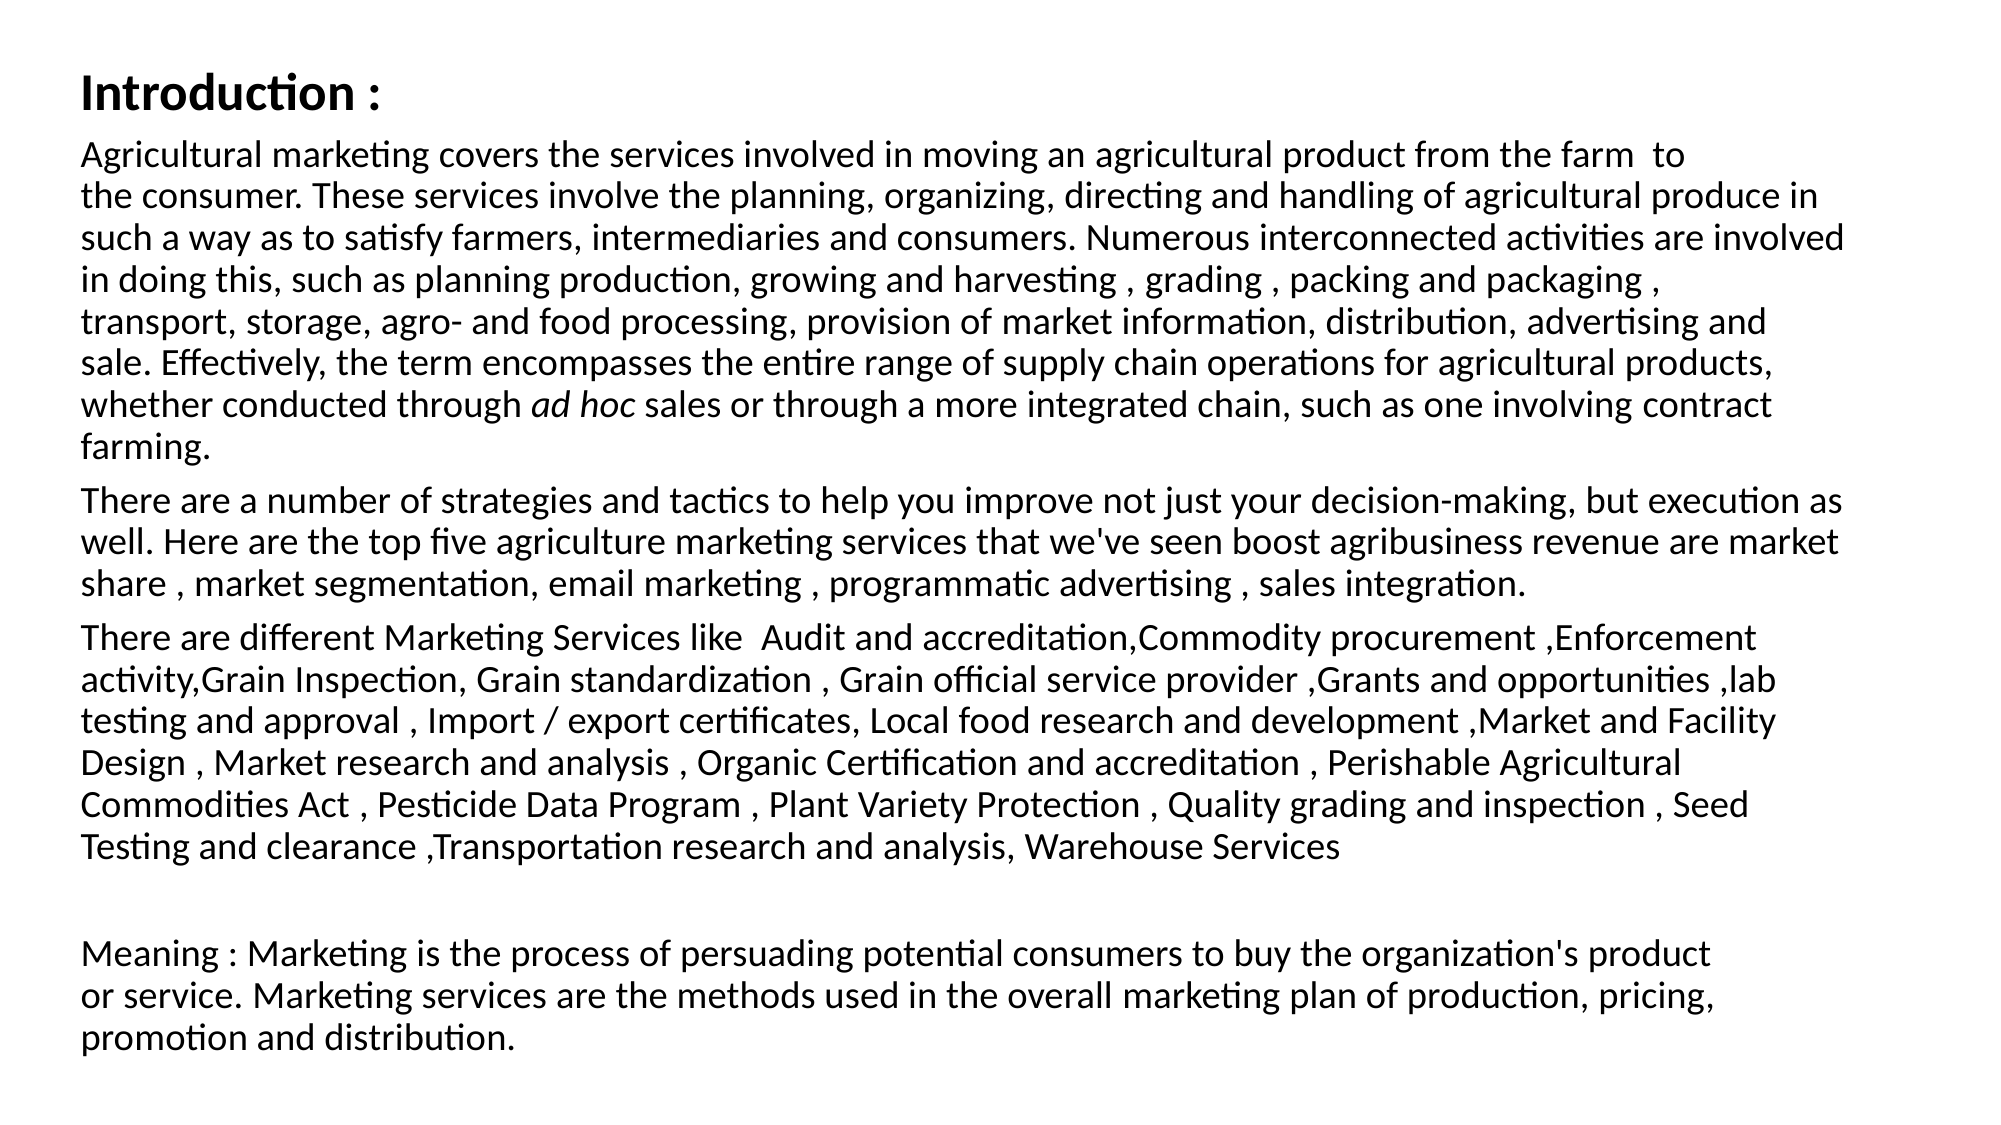

Introduction :
Agricultural marketing covers the services involved in moving an agricultural product from the farm  to the consumer. These services involve the planning, organizing, directing and handling of agricultural produce in such a way as to satisfy farmers, intermediaries and consumers. Numerous interconnected activities are involved in doing this, such as planning production, growing and harvesting , grading , packing and packaging , transport, storage, agro- and food processing, provision of market information, distribution, advertising and sale. Effectively, the term encompasses the entire range of supply chain operations for agricultural products, whether conducted through ad hoc sales or through a more integrated chain, such as one involving contract farming.
There are a number of strategies and tactics to help you improve not just your decision-making, but execution as well. Here are the top five agriculture marketing services that we've seen boost agribusiness revenue are market share , market segmentation, email marketing , programmatic advertising , sales integration.
There are different Marketing Services like  Audit and accreditation,Commodity procurement ,Enforcement activity,Grain Inspection, Grain standardization , Grain official service provider ,Grants and opportunities ,lab testing and approval , Import / export certificates, Local food research and development ,Market and Facility Design , Market research and analysis , Organic Certification and accreditation , Perishable Agricultural Commodities Act , Pesticide Data Program , Plant Variety Protection , Quality grading and inspection , Seed Testing and clearance ,Transportation research and analysis, Warehouse Services

Meaning : Marketing is the process of persuading potential consumers to buy the organization's product or service. Marketing services are the methods used in the overall marketing plan of production, pricing, promotion and distribution.